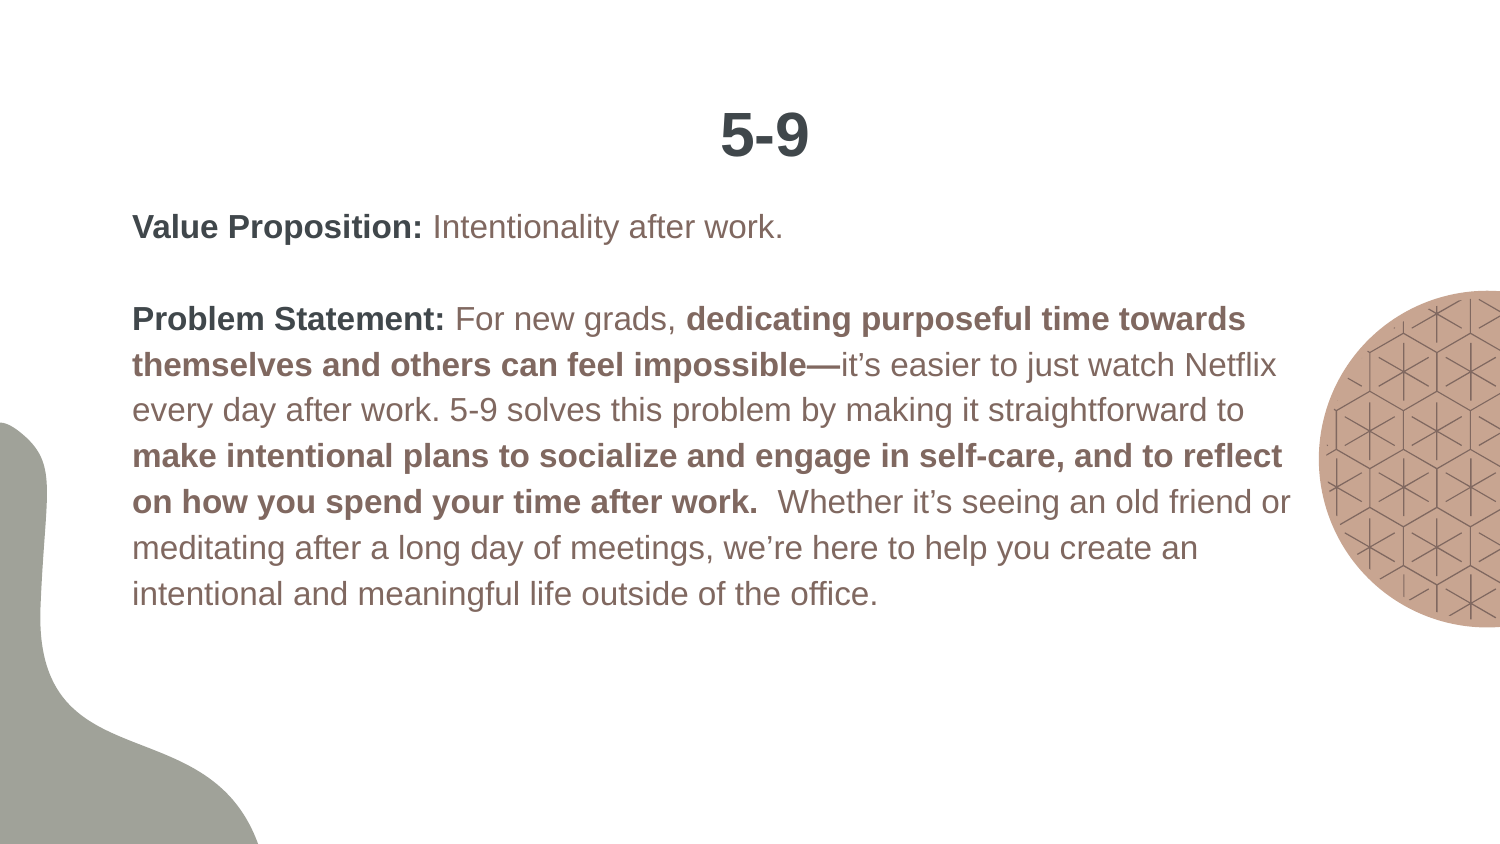

# 5-9
Value Proposition: Intentionality after work.

Problem Statement: For new grads, dedicating purposeful time towards themselves and others can feel impossible—it’s easier to just watch Netflix every day after work. 5-9 solves this problem by making it straightforward to make intentional plans to socialize and engage in self-care, and to reflect on how you spend your time after work.  Whether it’s seeing an old friend or meditating after a long day of meetings, we’re here to help you create an intentional and meaningful life outside of the office.